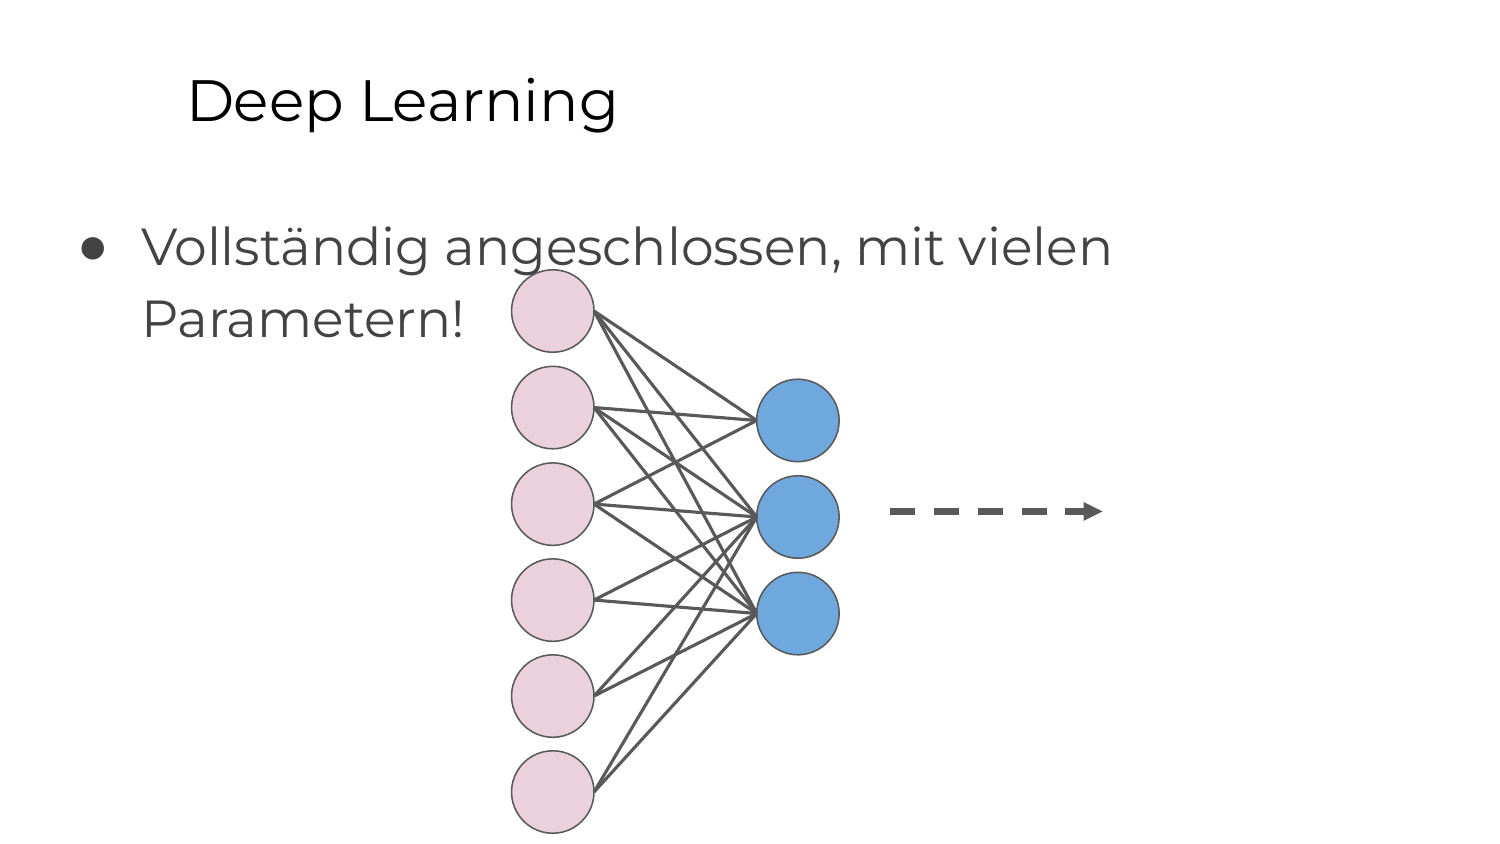

# Deep Learning
Vollständig angeschlossen, mit vielen Parametern!